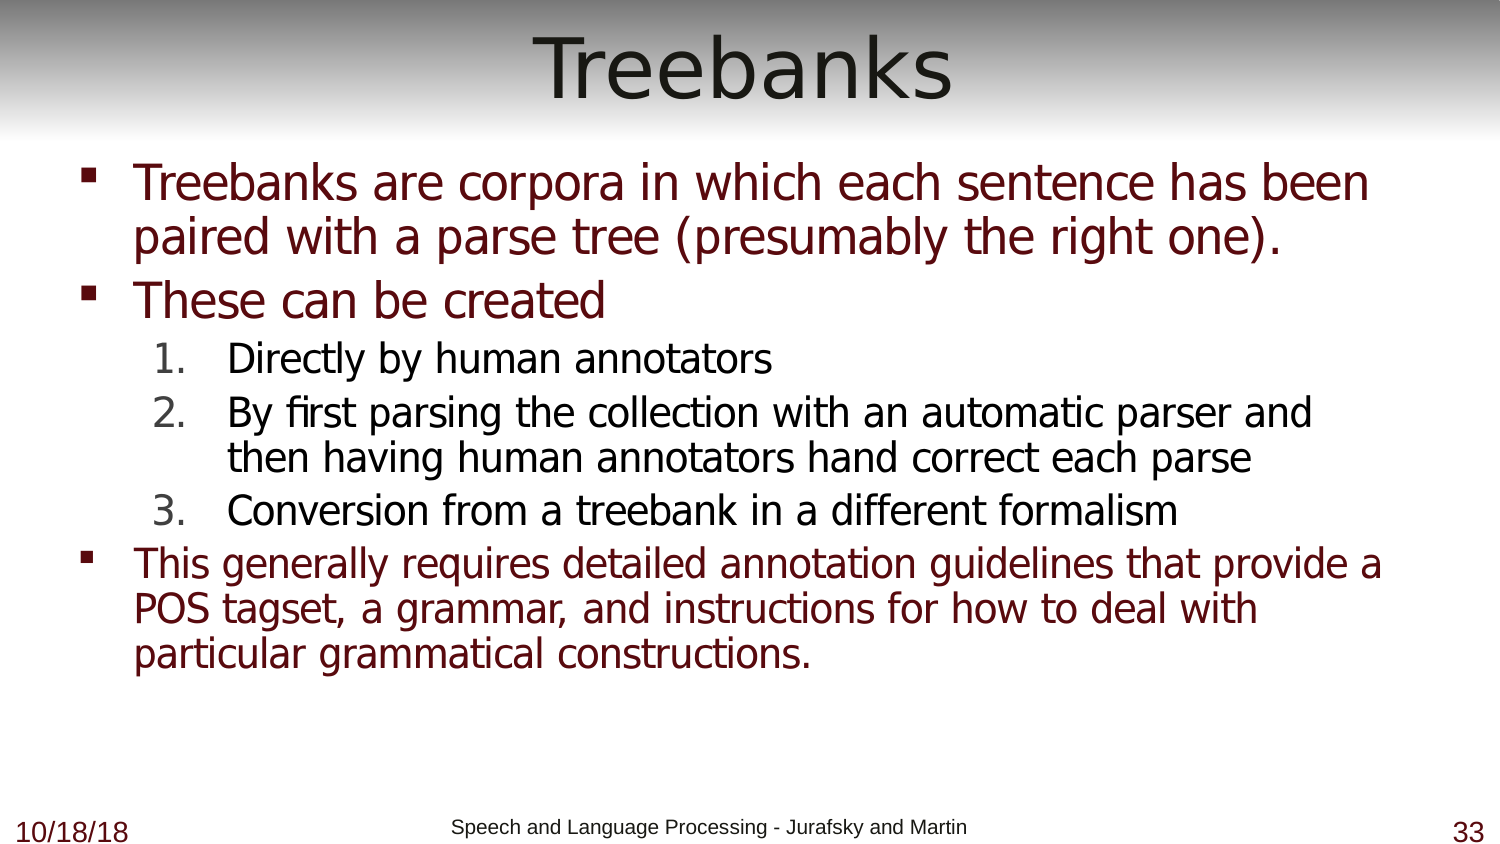

# Treebanks
Treebanks are corpora in which each sentence has been paired with a parse tree (presumably the right one).
These can be created
Directly by human annotators
By first parsing the collection with an automatic parser and then having human annotators hand correct each parse
Conversion from a treebank in a different formalism
This generally requires detailed annotation guidelines that provide a POS tagset, a grammar, and instructions for how to deal with particular grammatical constructions.
10/18/18
                                         Speech and Language Processing - Jurafsky and Martin
33